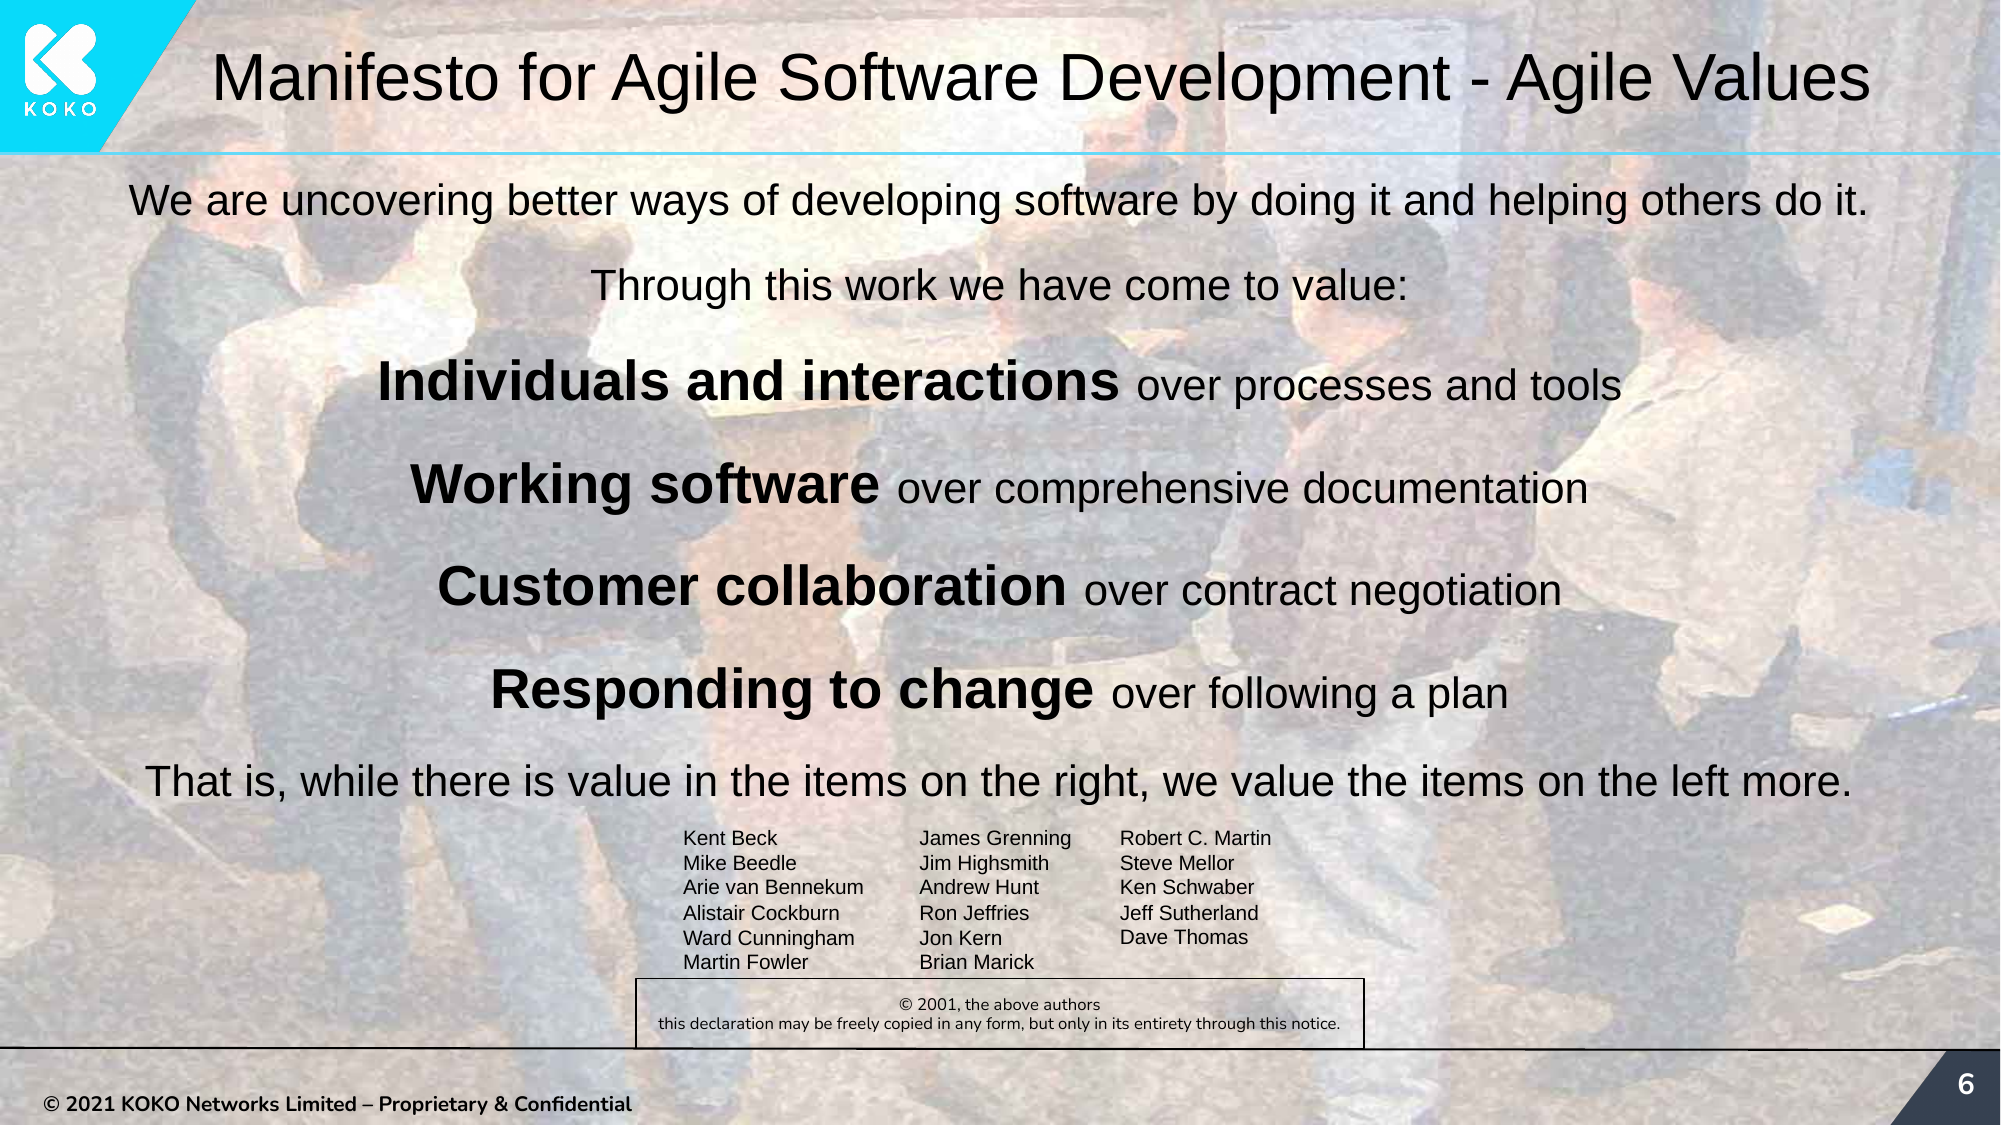

# Manifesto for Agile Software Development - Agile Values
We are uncovering better ways of developing software by doing it and helping others do it.
Through this work we have come to value:
Individuals and interactions over processes and tools
Working software over comprehensive documentation
Customer collaboration over contract negotiation
Responding to change over following a plan
That is, while there is value in the items on the right, we value the items on the left more.
Kent Beck
Mike Beedle
Arie van Bennekum
Alistair Cockburn
Ward Cunningham
Martin Fowler

James Grenning
Jim Highsmith
Andrew Hunt
Ron Jeffries
Jon Kern
Brian Marick

Robert C. Martin
Steve Mellor
Ken Schwaber
Jeff Sutherland
Dave Thomas

© 2001, the above authors
this declaration may be freely copied in any form, but only in its entirety through this notice.
6